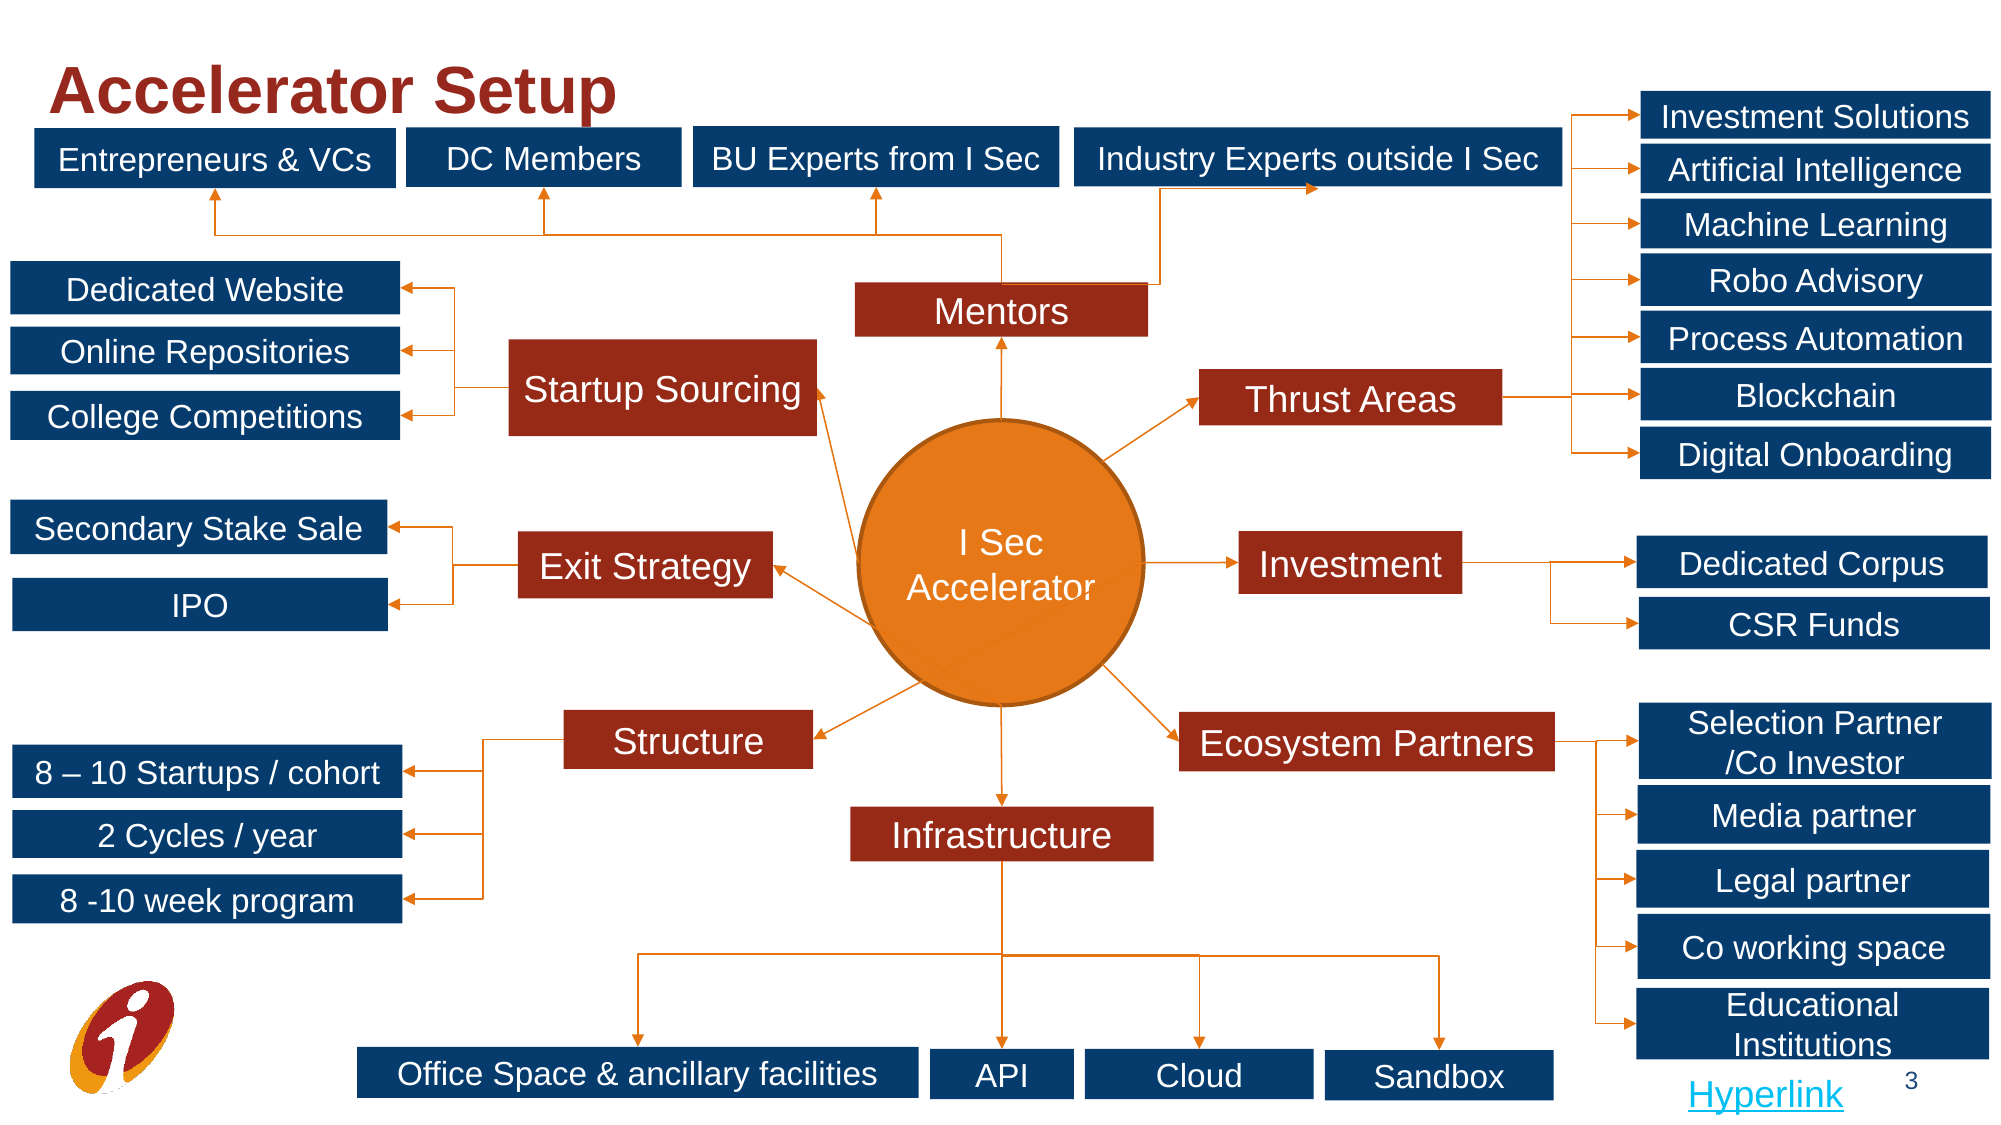

Accelerator Setup
Investment Solutions
BU Experts from I Sec
Industry Experts outside I Sec
DC Members
Entrepreneurs & VCs
Artificial Intelligence
Machine Learning
Robo Advisory
Dedicated Website
Mentors

Process Automation

Online Repositories
Startup Sourcing

Blockchain

Thrust Areas
College Competitions
I Sec Accelerator

Digital Onboarding

Secondary Stake Sale
Investment
Exit Strategy

Dedicated Corpus

IPO

CSR Funds

Selection Partner
/Co Investor
Structure
Ecosystem Partners
8 – 10 Startups / cohort
Media partner
Infrastructure
2 Cycles / year
Legal partner
8 -10 week program
Co working space
Educational Institutions
Office Space & ancillary facilities
Cloud
API
3
Sandbox
Hyperlink